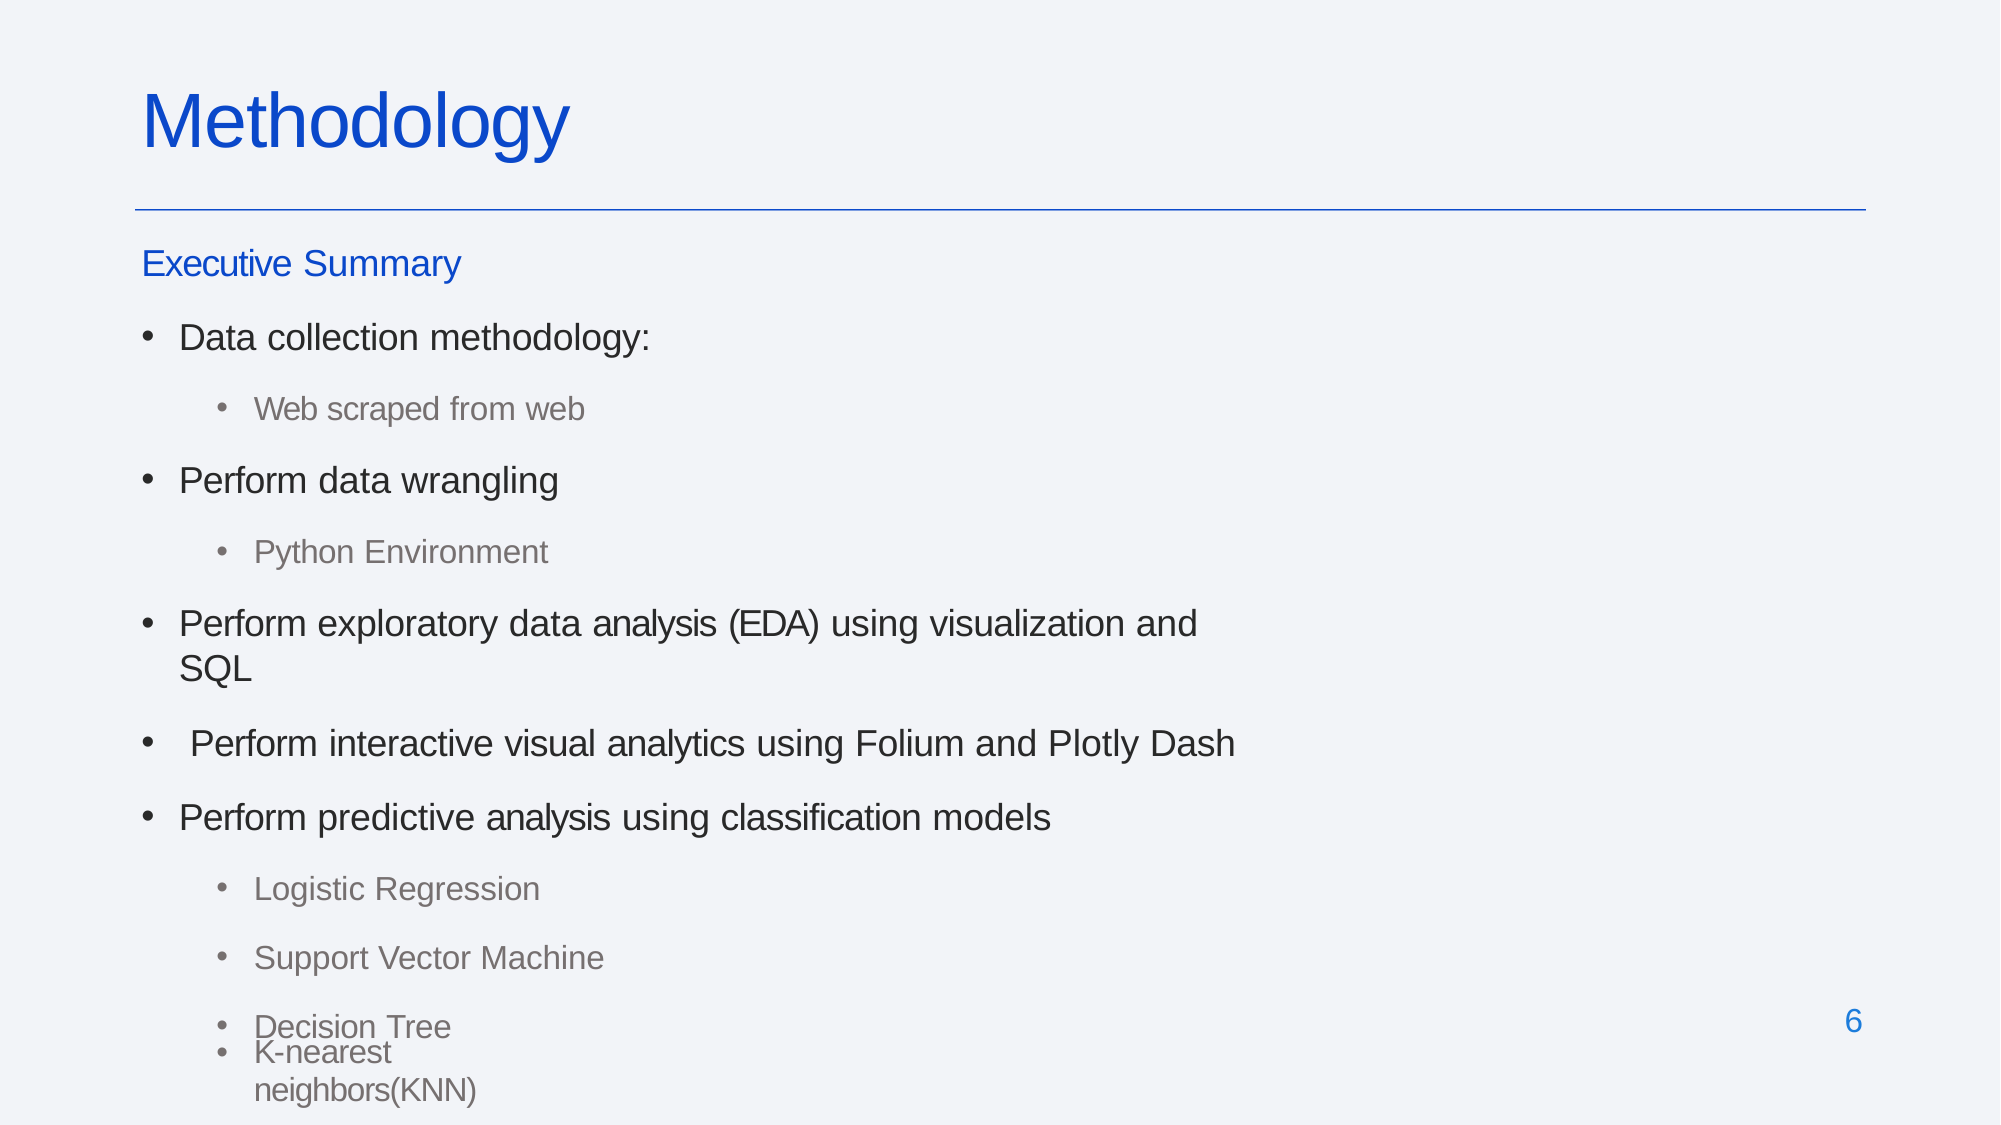

# Methodology
Executive Summary
Data collection methodology:
Web scraped from web
Perform data wrangling
Python Environment
Perform exploratory data analysis (EDA) using visualization and SQL
Perform interactive visual analytics using Folium and Plotly Dash
Perform predictive analysis using classification models
Logistic Regression
Support Vector Machine
Decision Tree
6
•
K-nearest neighbors(KNN)